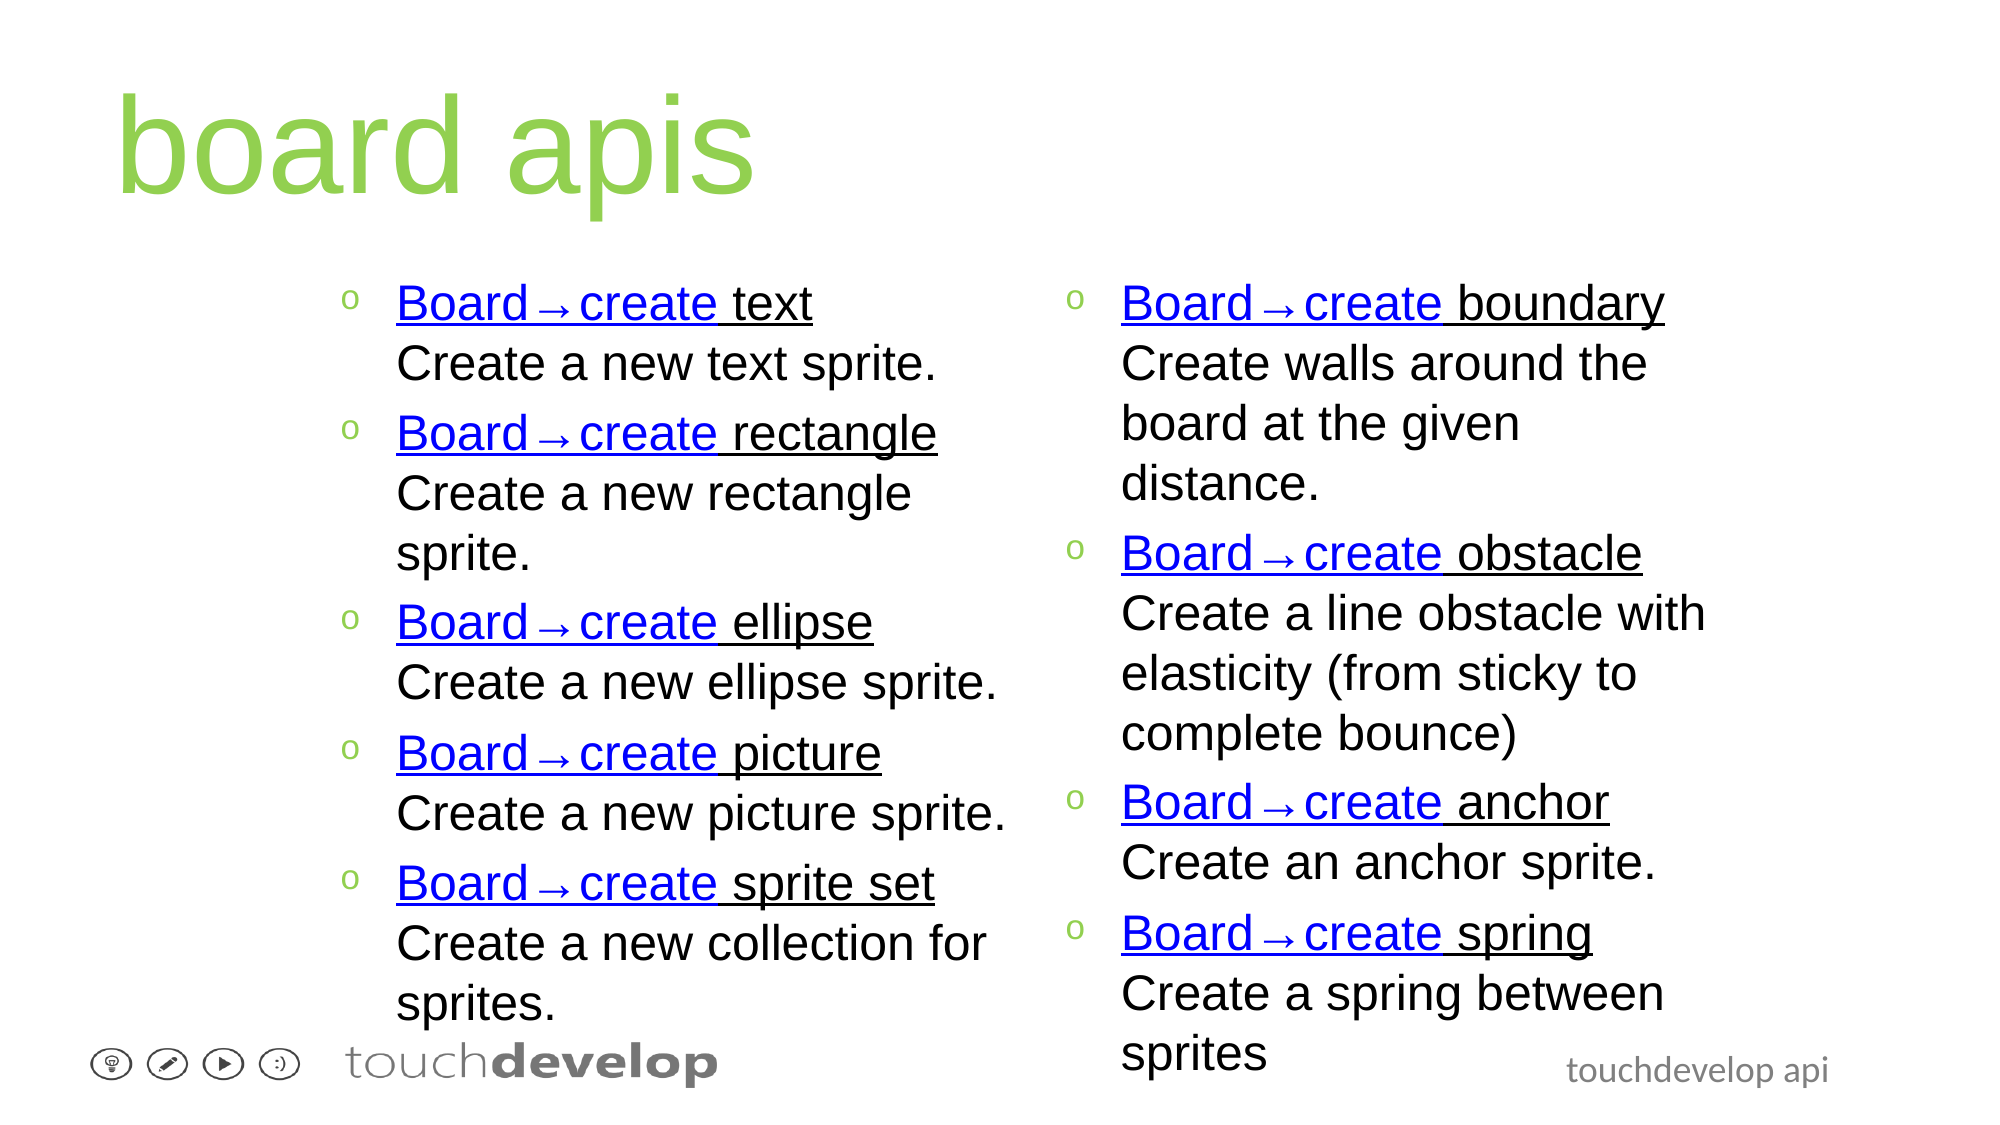

# board apis
Board→create text
Create a new text sprite.
Board→create rectangle
Create a new rectangle sprite.
Board→create ellipse
Create a new ellipse sprite.
Board→create picture
Create a new picture sprite.
Board→create sprite set
Create a new collection for sprites.

Board→create boundary
Create walls around the board at the given distance.
Board→create obstacle
Create a line obstacle with elasticity (from sticky to complete bounce)
Board→create anchor
Create an anchor sprite.
Board→create spring
Create a spring between sprites